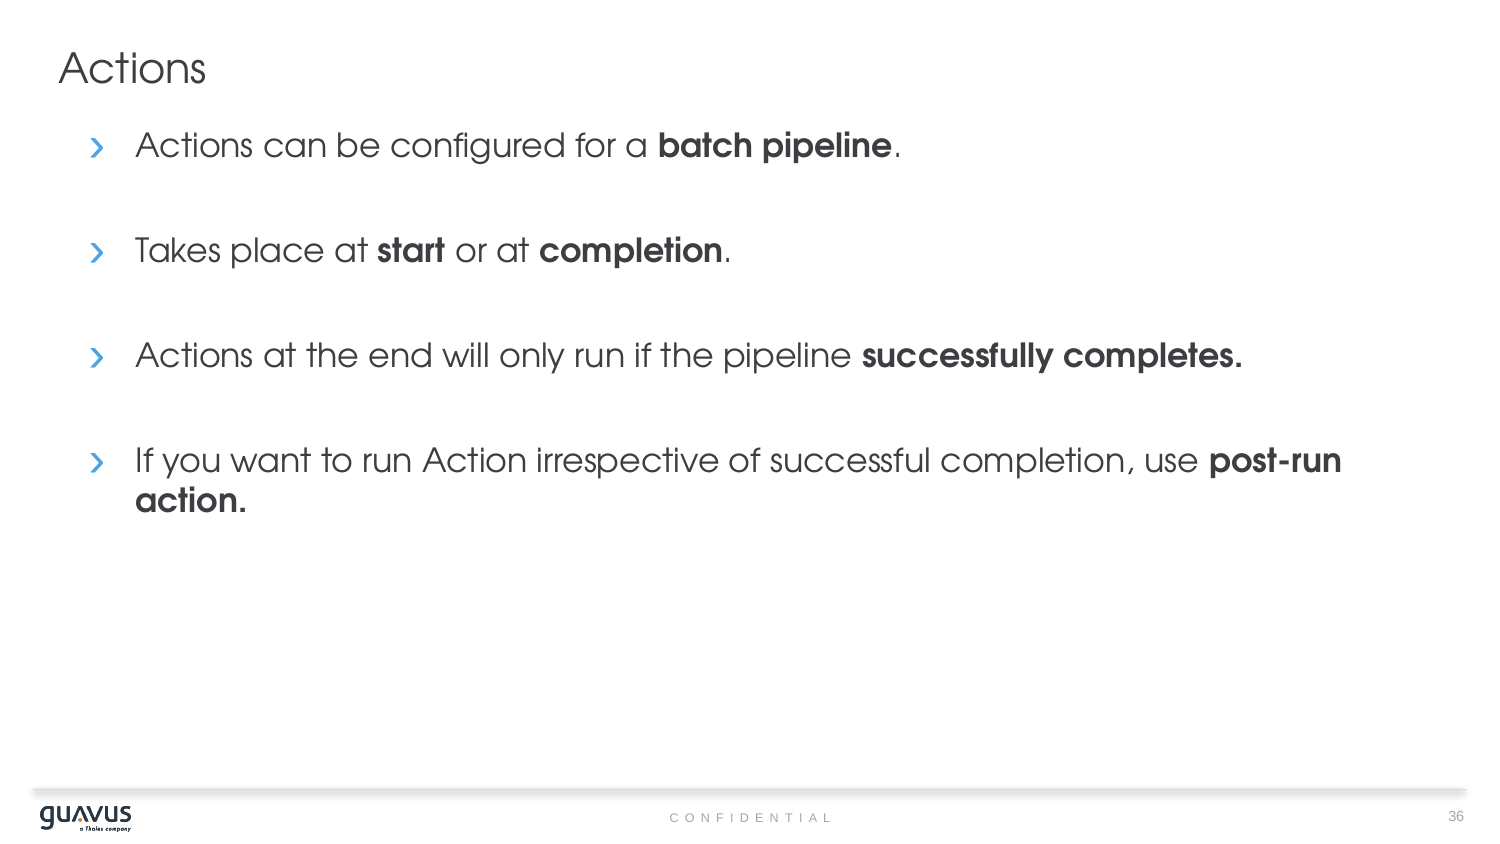

# Actions
Actions can be configured for a batch pipeline.

Takes place at start or at completion.

Actions at the end will only run if the pipeline successfully completes.

If you want to run Action irrespective of successful completion, use post-run action.